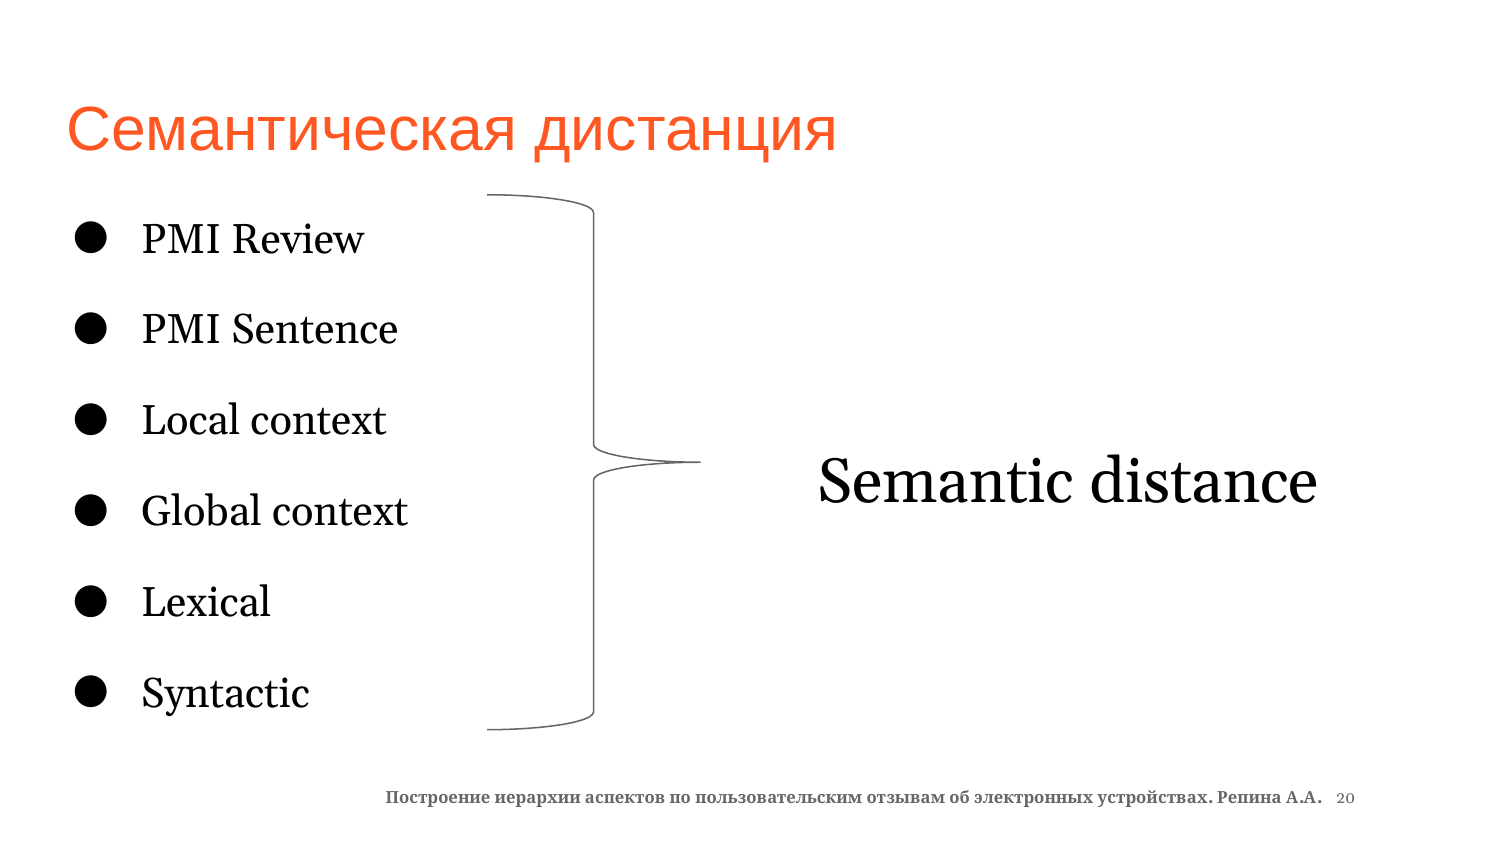

# Семантическая дистанция
PMI Review
PMI Sentence
Local context
Global context
Lexical
Syntactic

Semantic distance
Построение иерархии аспектов по пользовательским отзывам об электронных устройствах. Репина А.А.   20